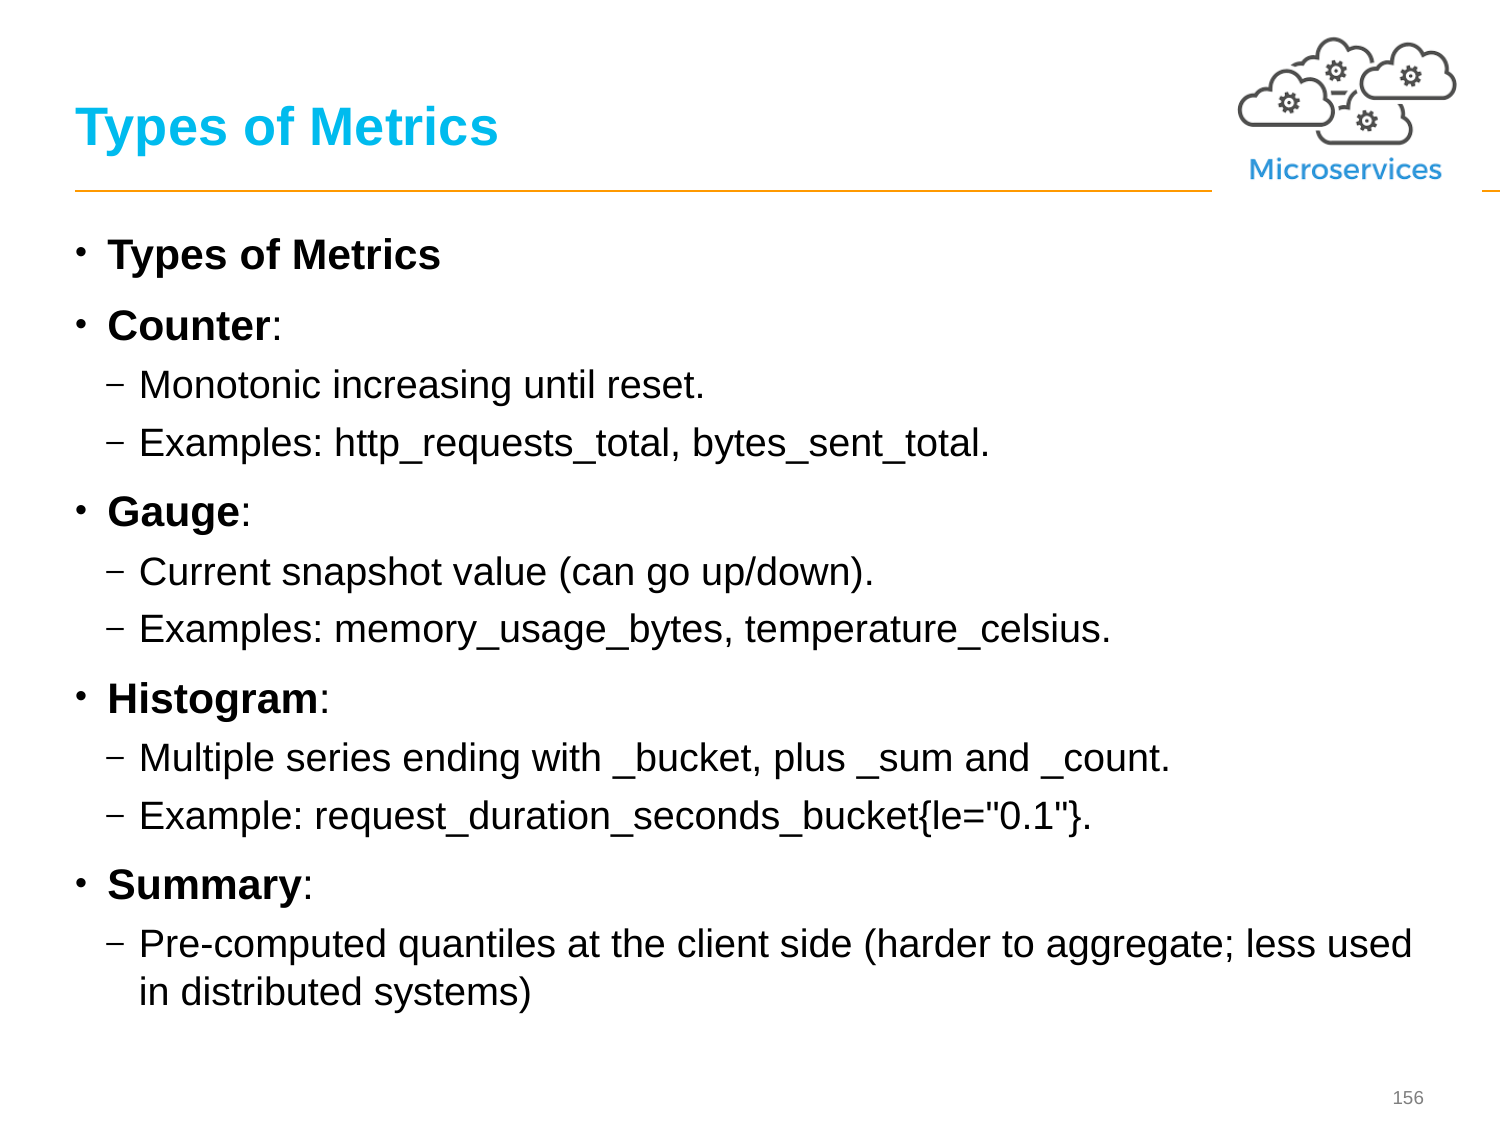

# Types of Metrics
Types of Metrics
Counter:
Monotonic increasing until reset.
Examples: http_requests_total, bytes_sent_total.
Gauge:
Current snapshot value (can go up/down).
Examples: memory_usage_bytes, temperature_celsius.
Histogram:
Multiple series ending with _bucket, plus _sum and _count.
Example: request_duration_seconds_bucket{le="0.1"}.
Summary:
Pre-computed quantiles at the client side (harder to aggregate; less used in distributed systems)